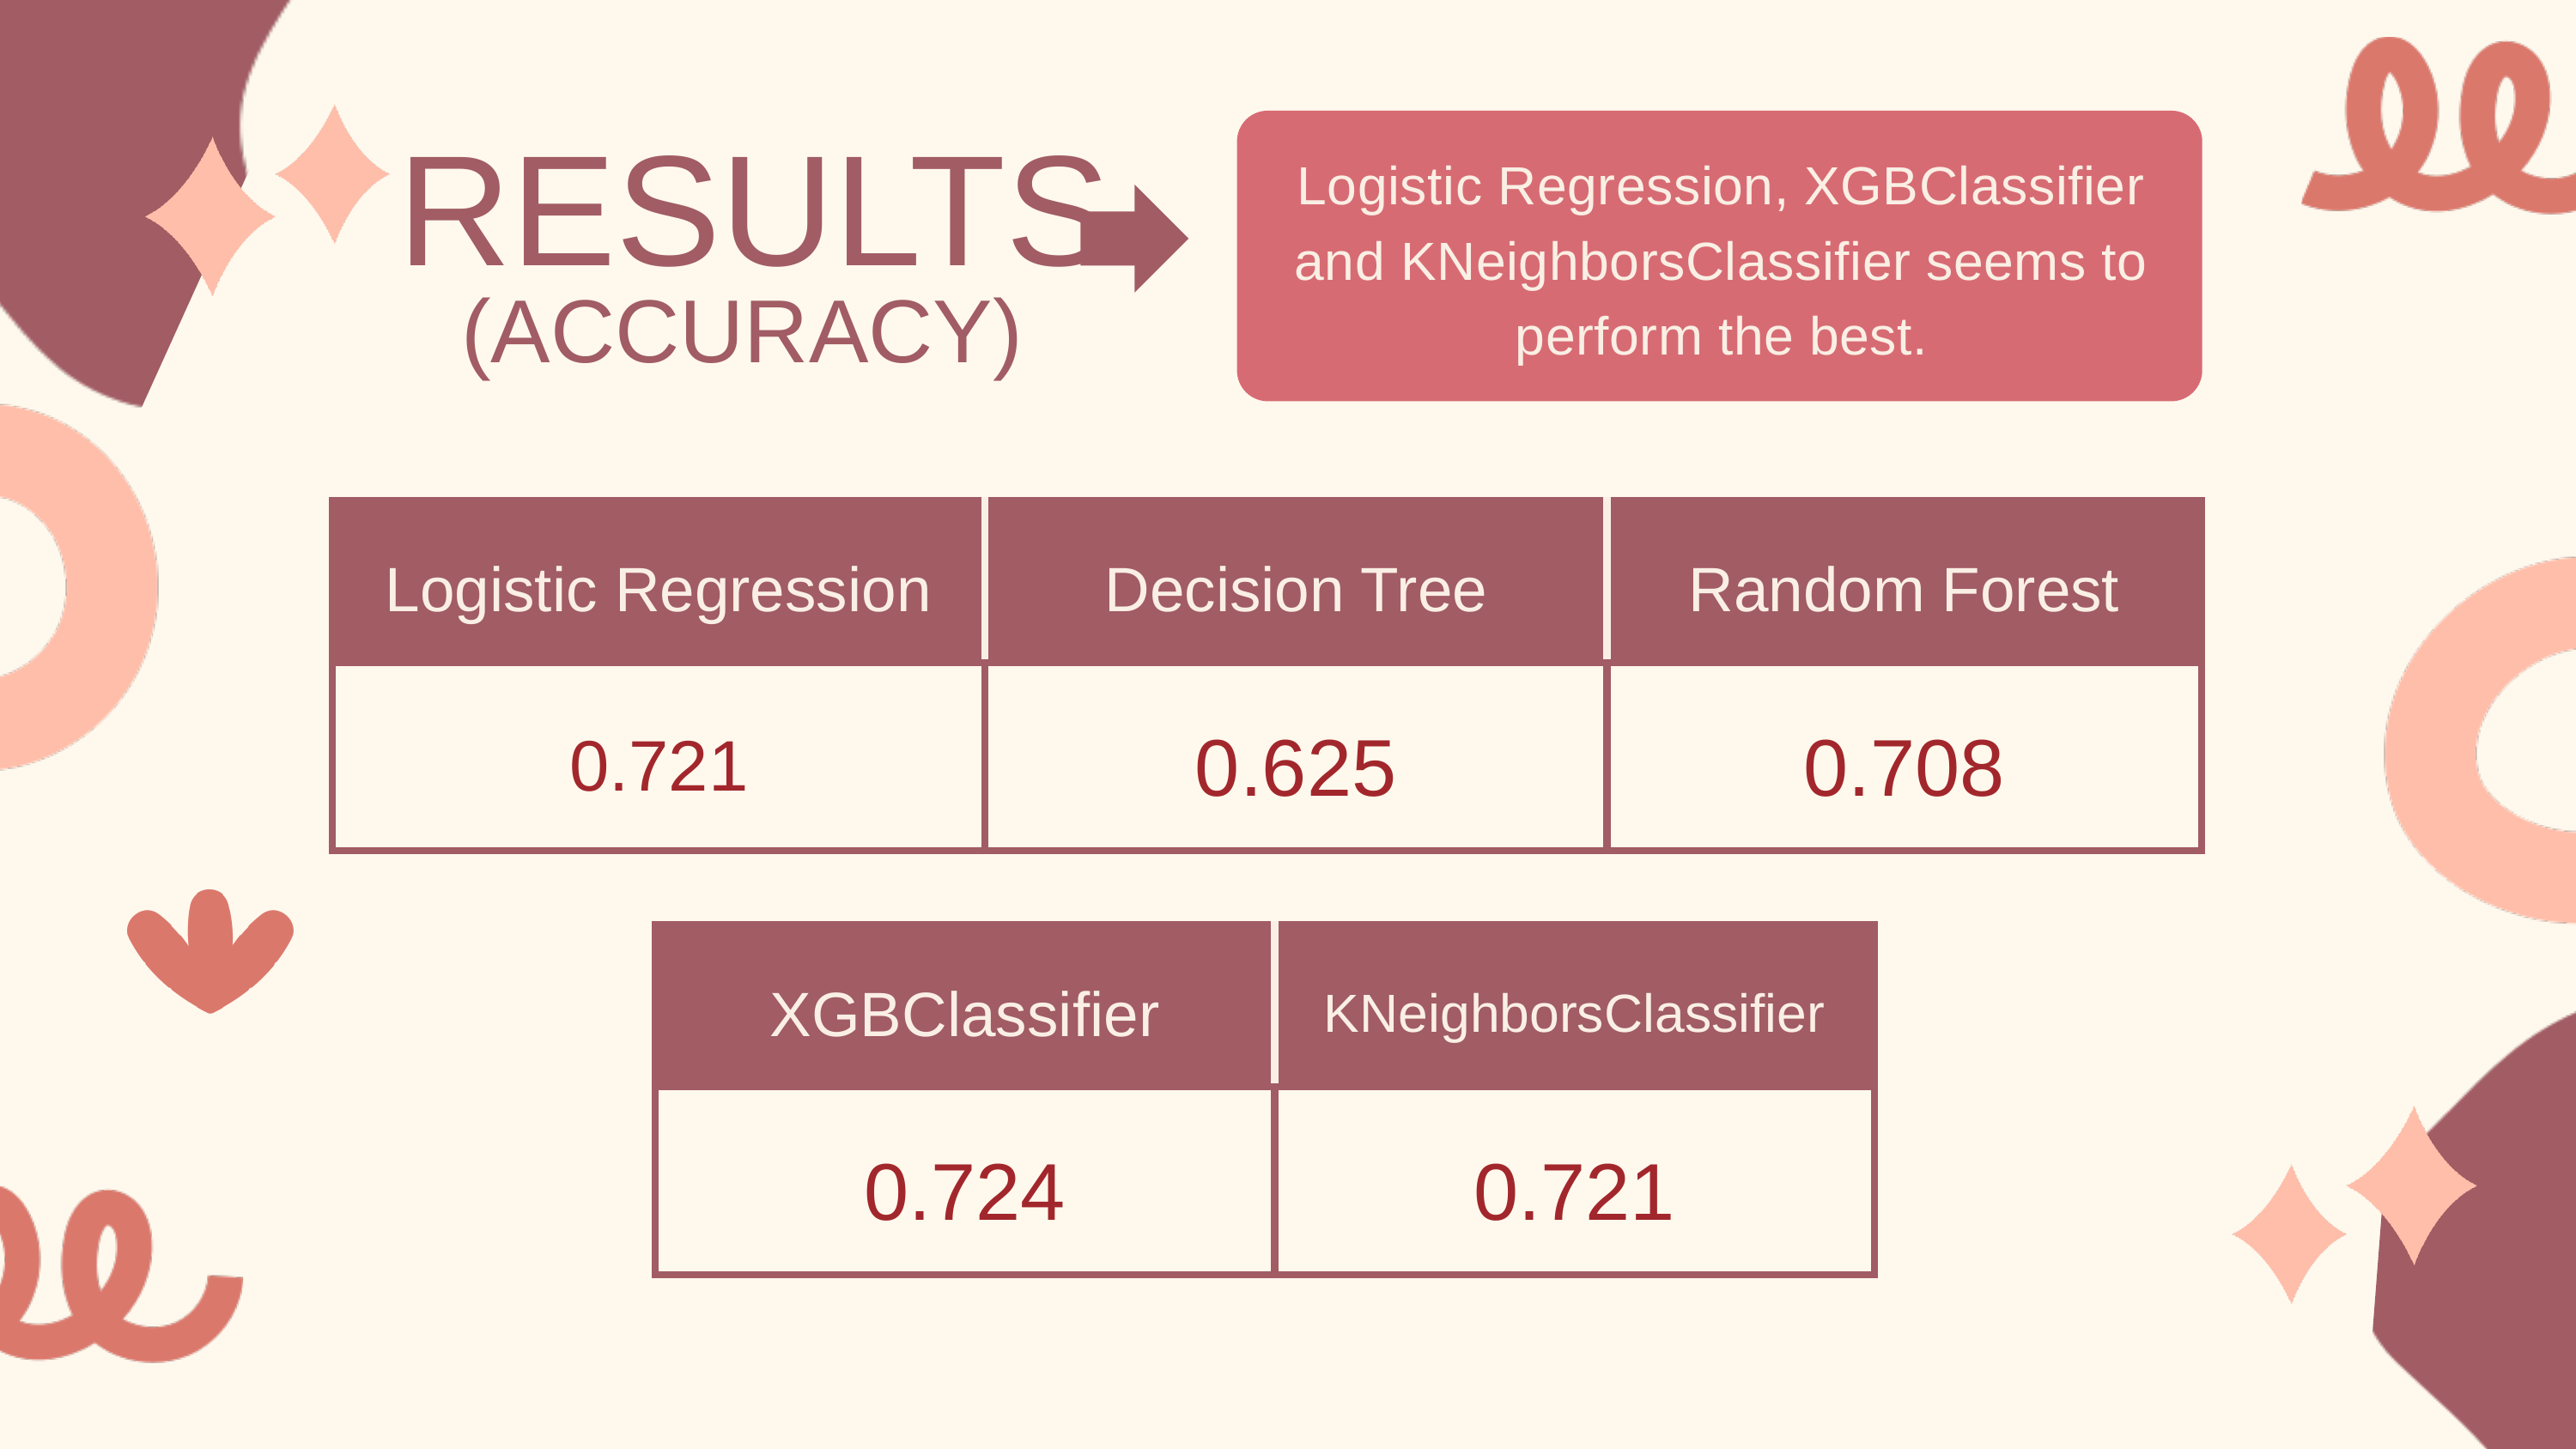

RESULTS

Logistic Regression, XGBClassifier and KNeighborsClassifier seems to perform the best.

(ACCURACY)

| Logistic Regression | Decision Tree | Random Forest |
| --- | --- | --- |
| 0.721 | 0.625 | 0.708 |

| XGBClassifier | KNeighborsClassifier |
| --- | --- |
| 0.724 | 0.721 |